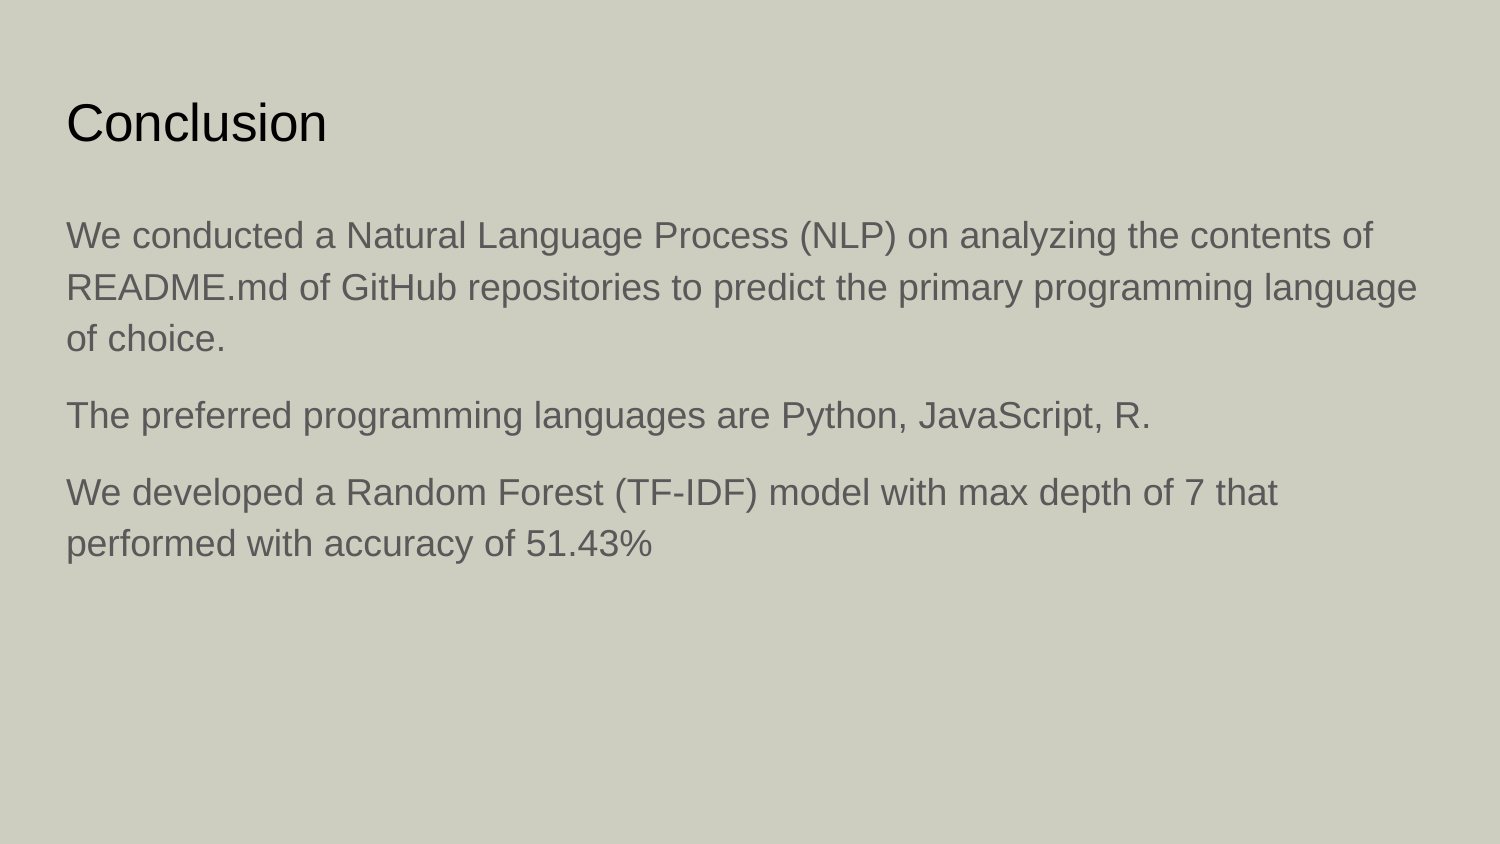

# Conclusion
We conducted a Natural Language Process (NLP) on analyzing the contents of README.md of GitHub repositories to predict the primary programming language of choice.
The preferred programming languages are Python, JavaScript, R.
We developed a Random Forest (TF-IDF) model with max depth of 7 that performed with accuracy of 51.43%